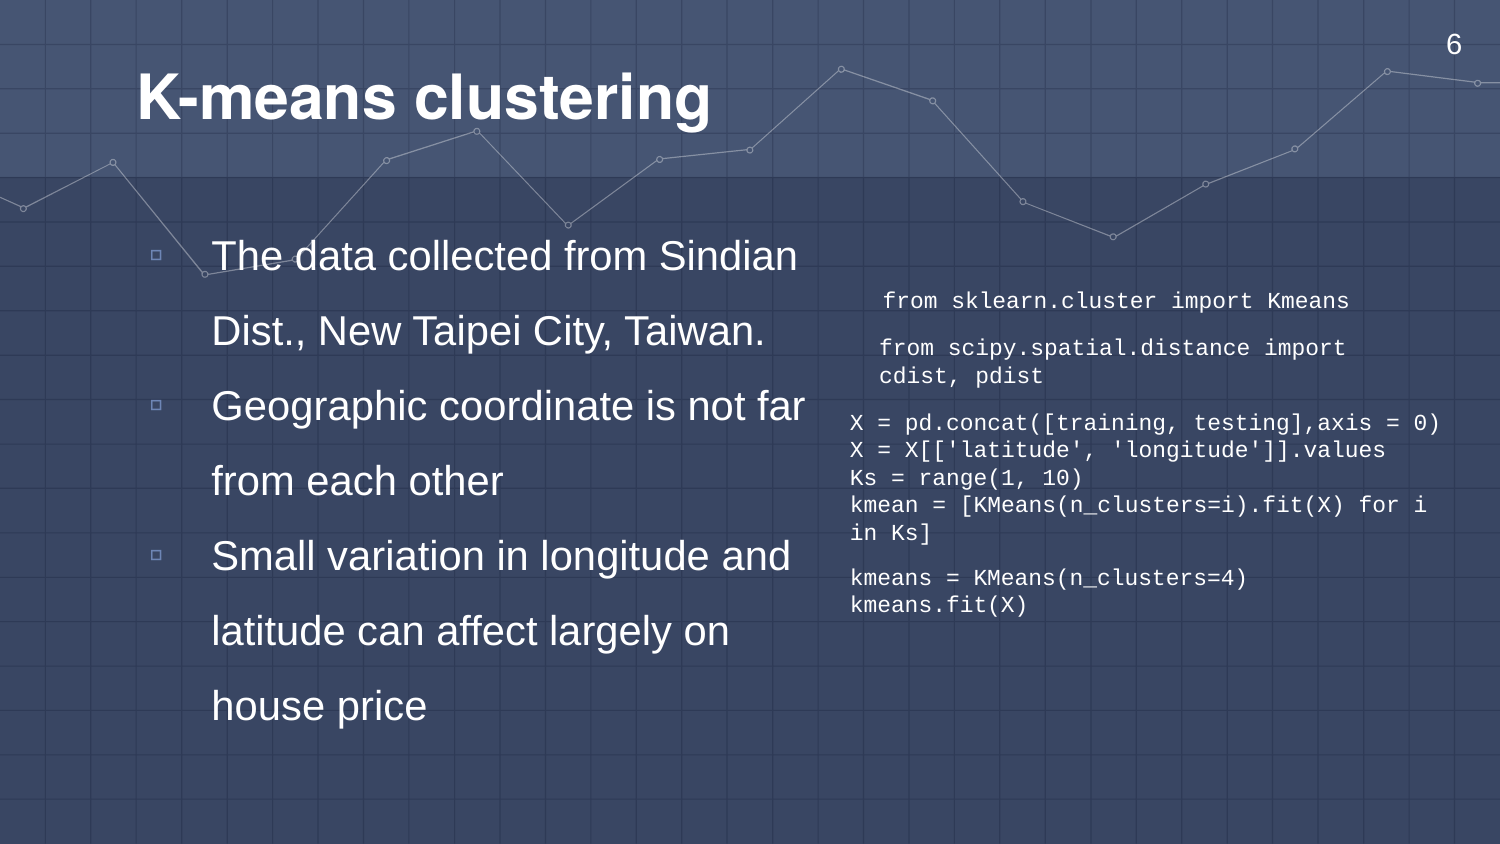

6
K-means clustering
The data collected from Sindian Dist., New Taipei City, Taiwan.
Geographic coordinate is not far from each other
Small variation in longitude and latitude can affect largely on house price
from sklearn.cluster import Kmeans
from scipy.spatial.distance import
cdist, pdist
X = pd.concat([training, testing],axis = 0)
X = X[['latitude', 'longitude']].values
Ks = range(1, 10)
kmean = [KMeans(n_clusters=i).fit(X) for i in Ks]
kmeans = KMeans(n_clusters=4)
kmeans.fit(X)